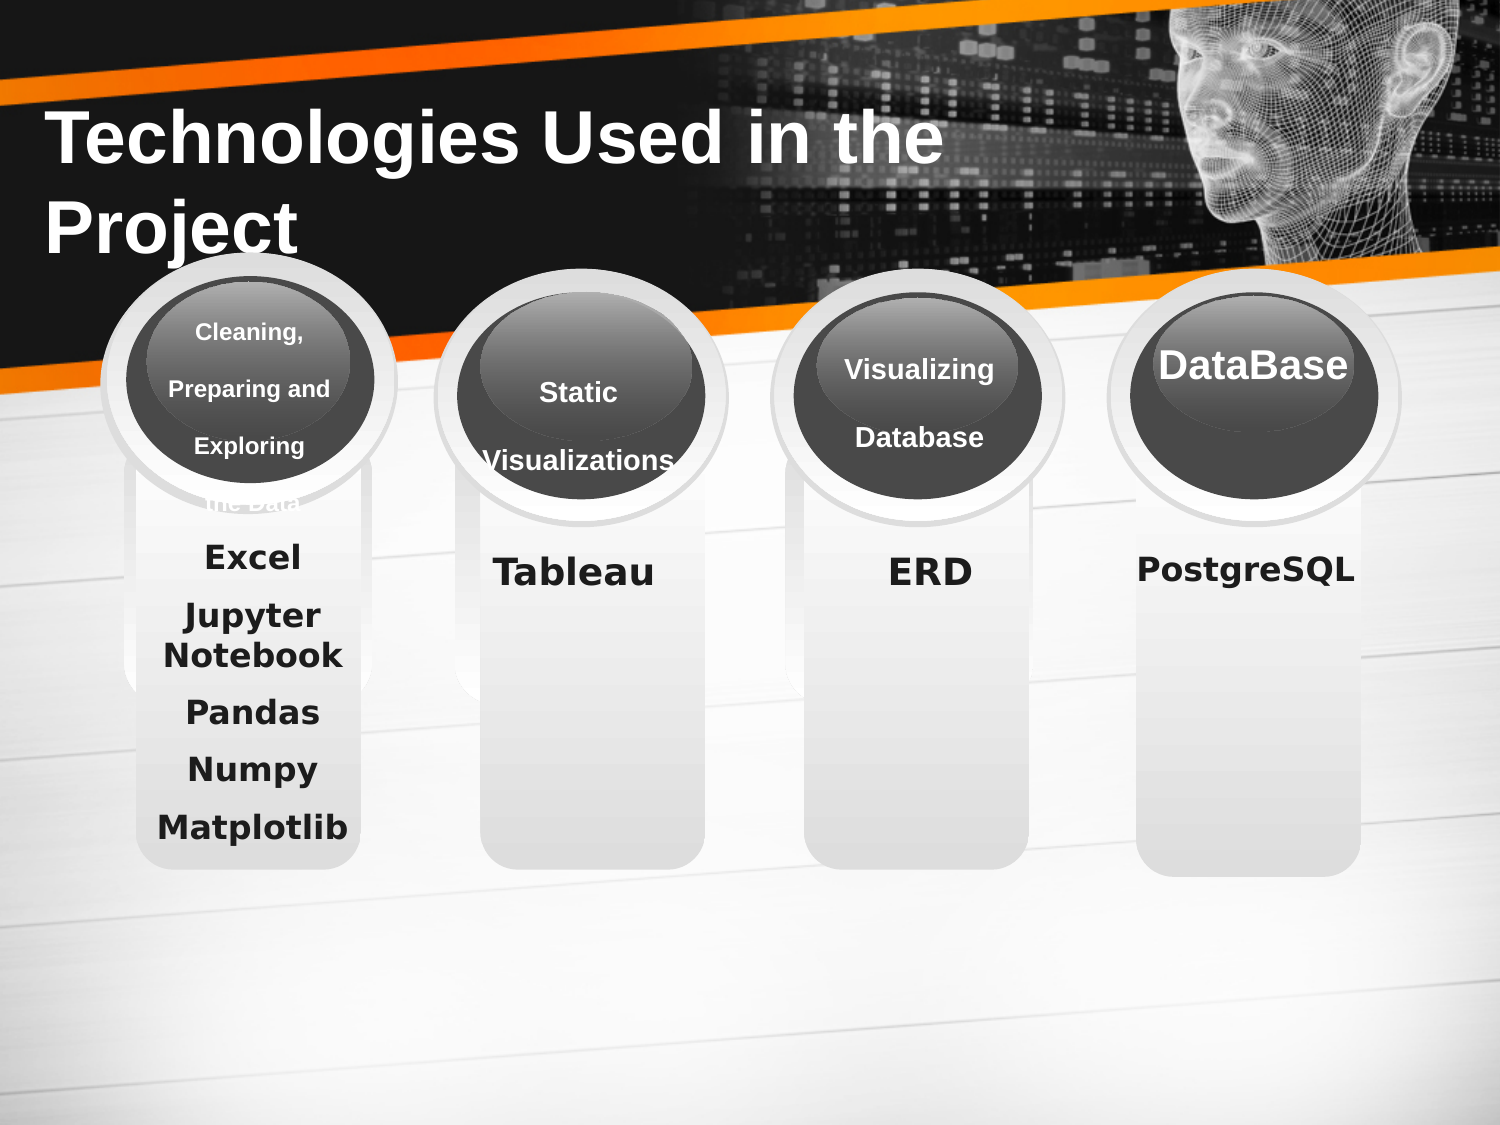

# Technologies Used in the Project

Cleaning, Preparing and Exploring
 the Data

Static Visualizations

Visualizing Database

DataBase

Excel

Jupyter Notebook

Pandas

Numpy

Matplotlib

Tableau
ERD
PostgreSQL